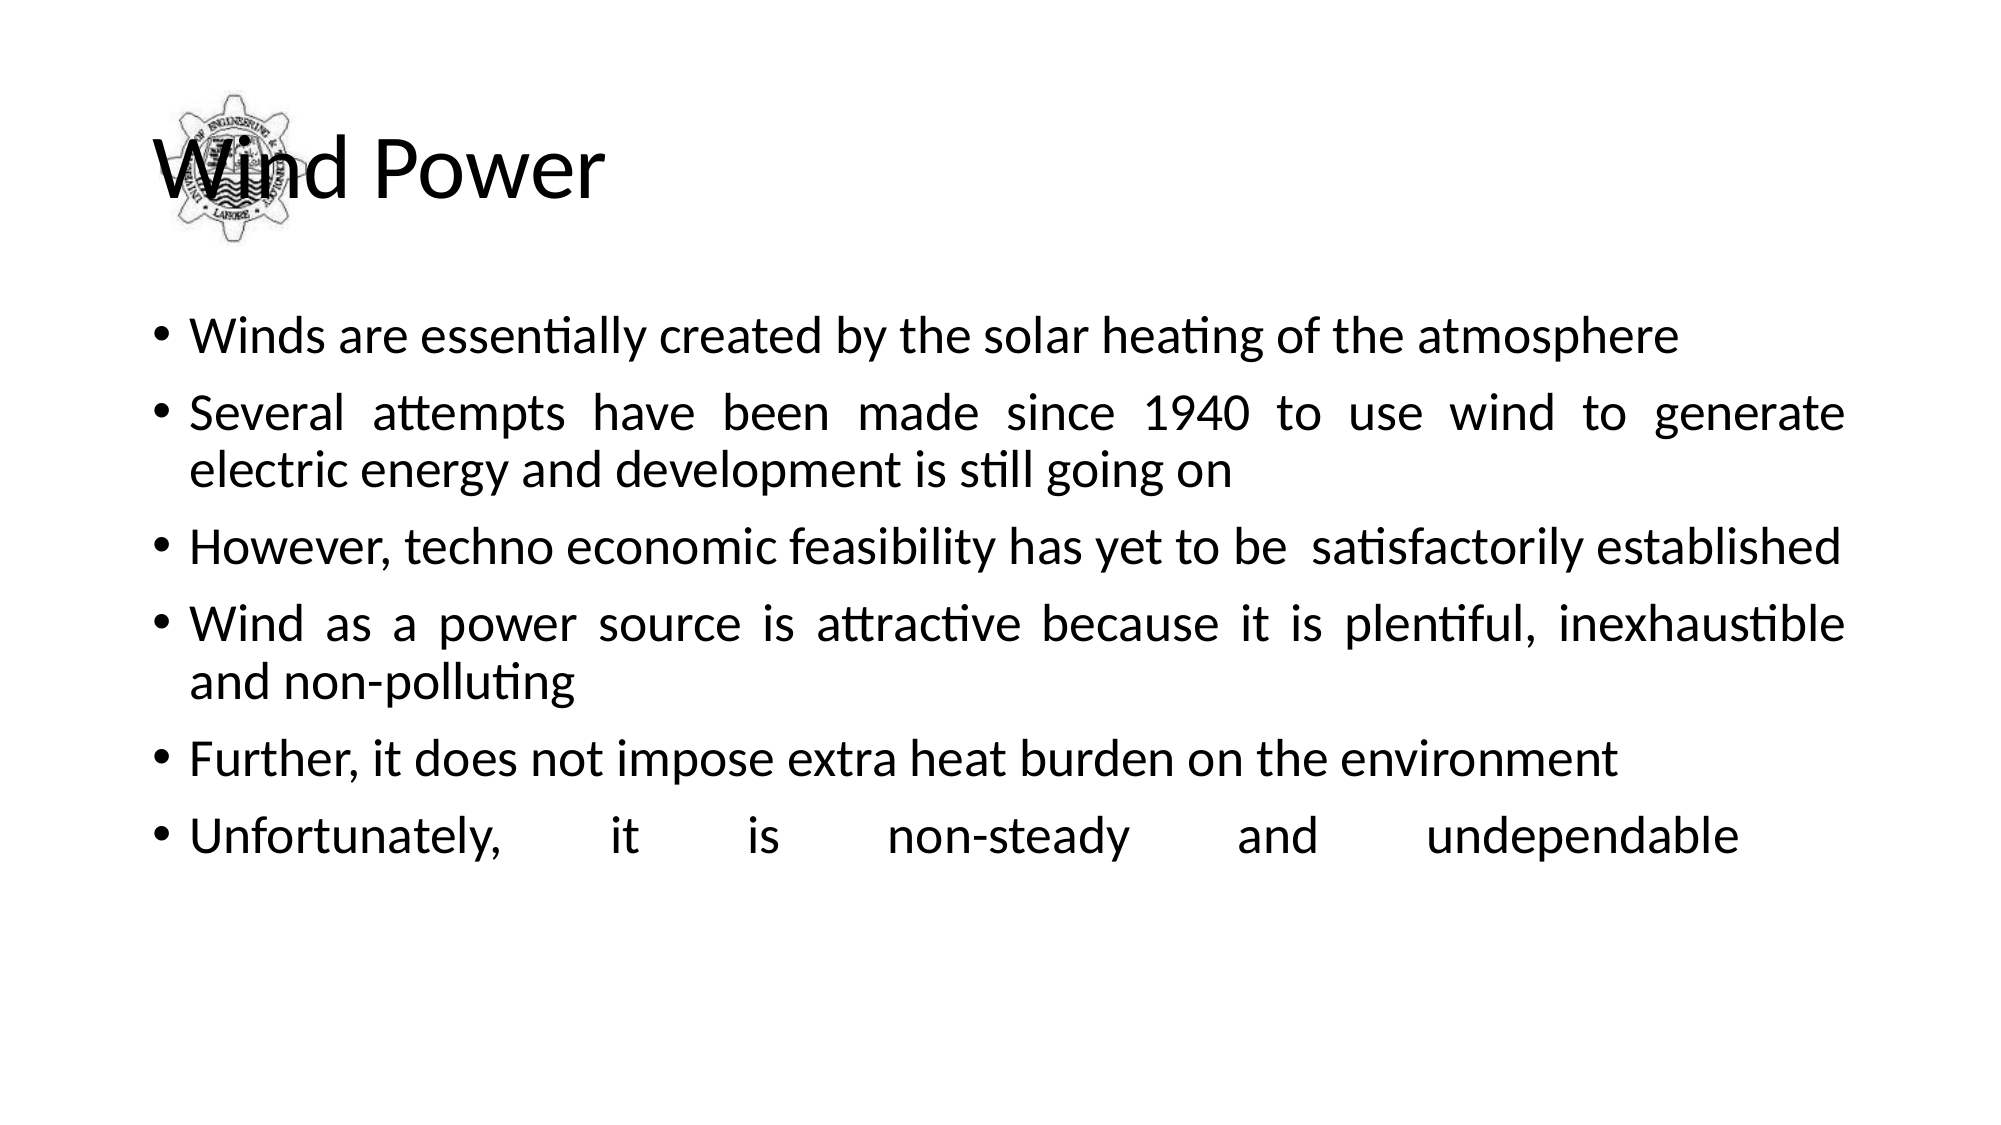

# Wind Power
Winds are essentially created by the solar heating of the atmosphere
Several attempts have been made since 1940 to use wind to generate electric energy and development is still going on
However, techno economic feasibility has yet to be  satisfactorily established
Wind as a power source is attractive because it is plentiful, inexhaustible
and non-polluting
Further, it does not impose extra heat burden on the environment
Unfortunately, it is non-steady and undependable